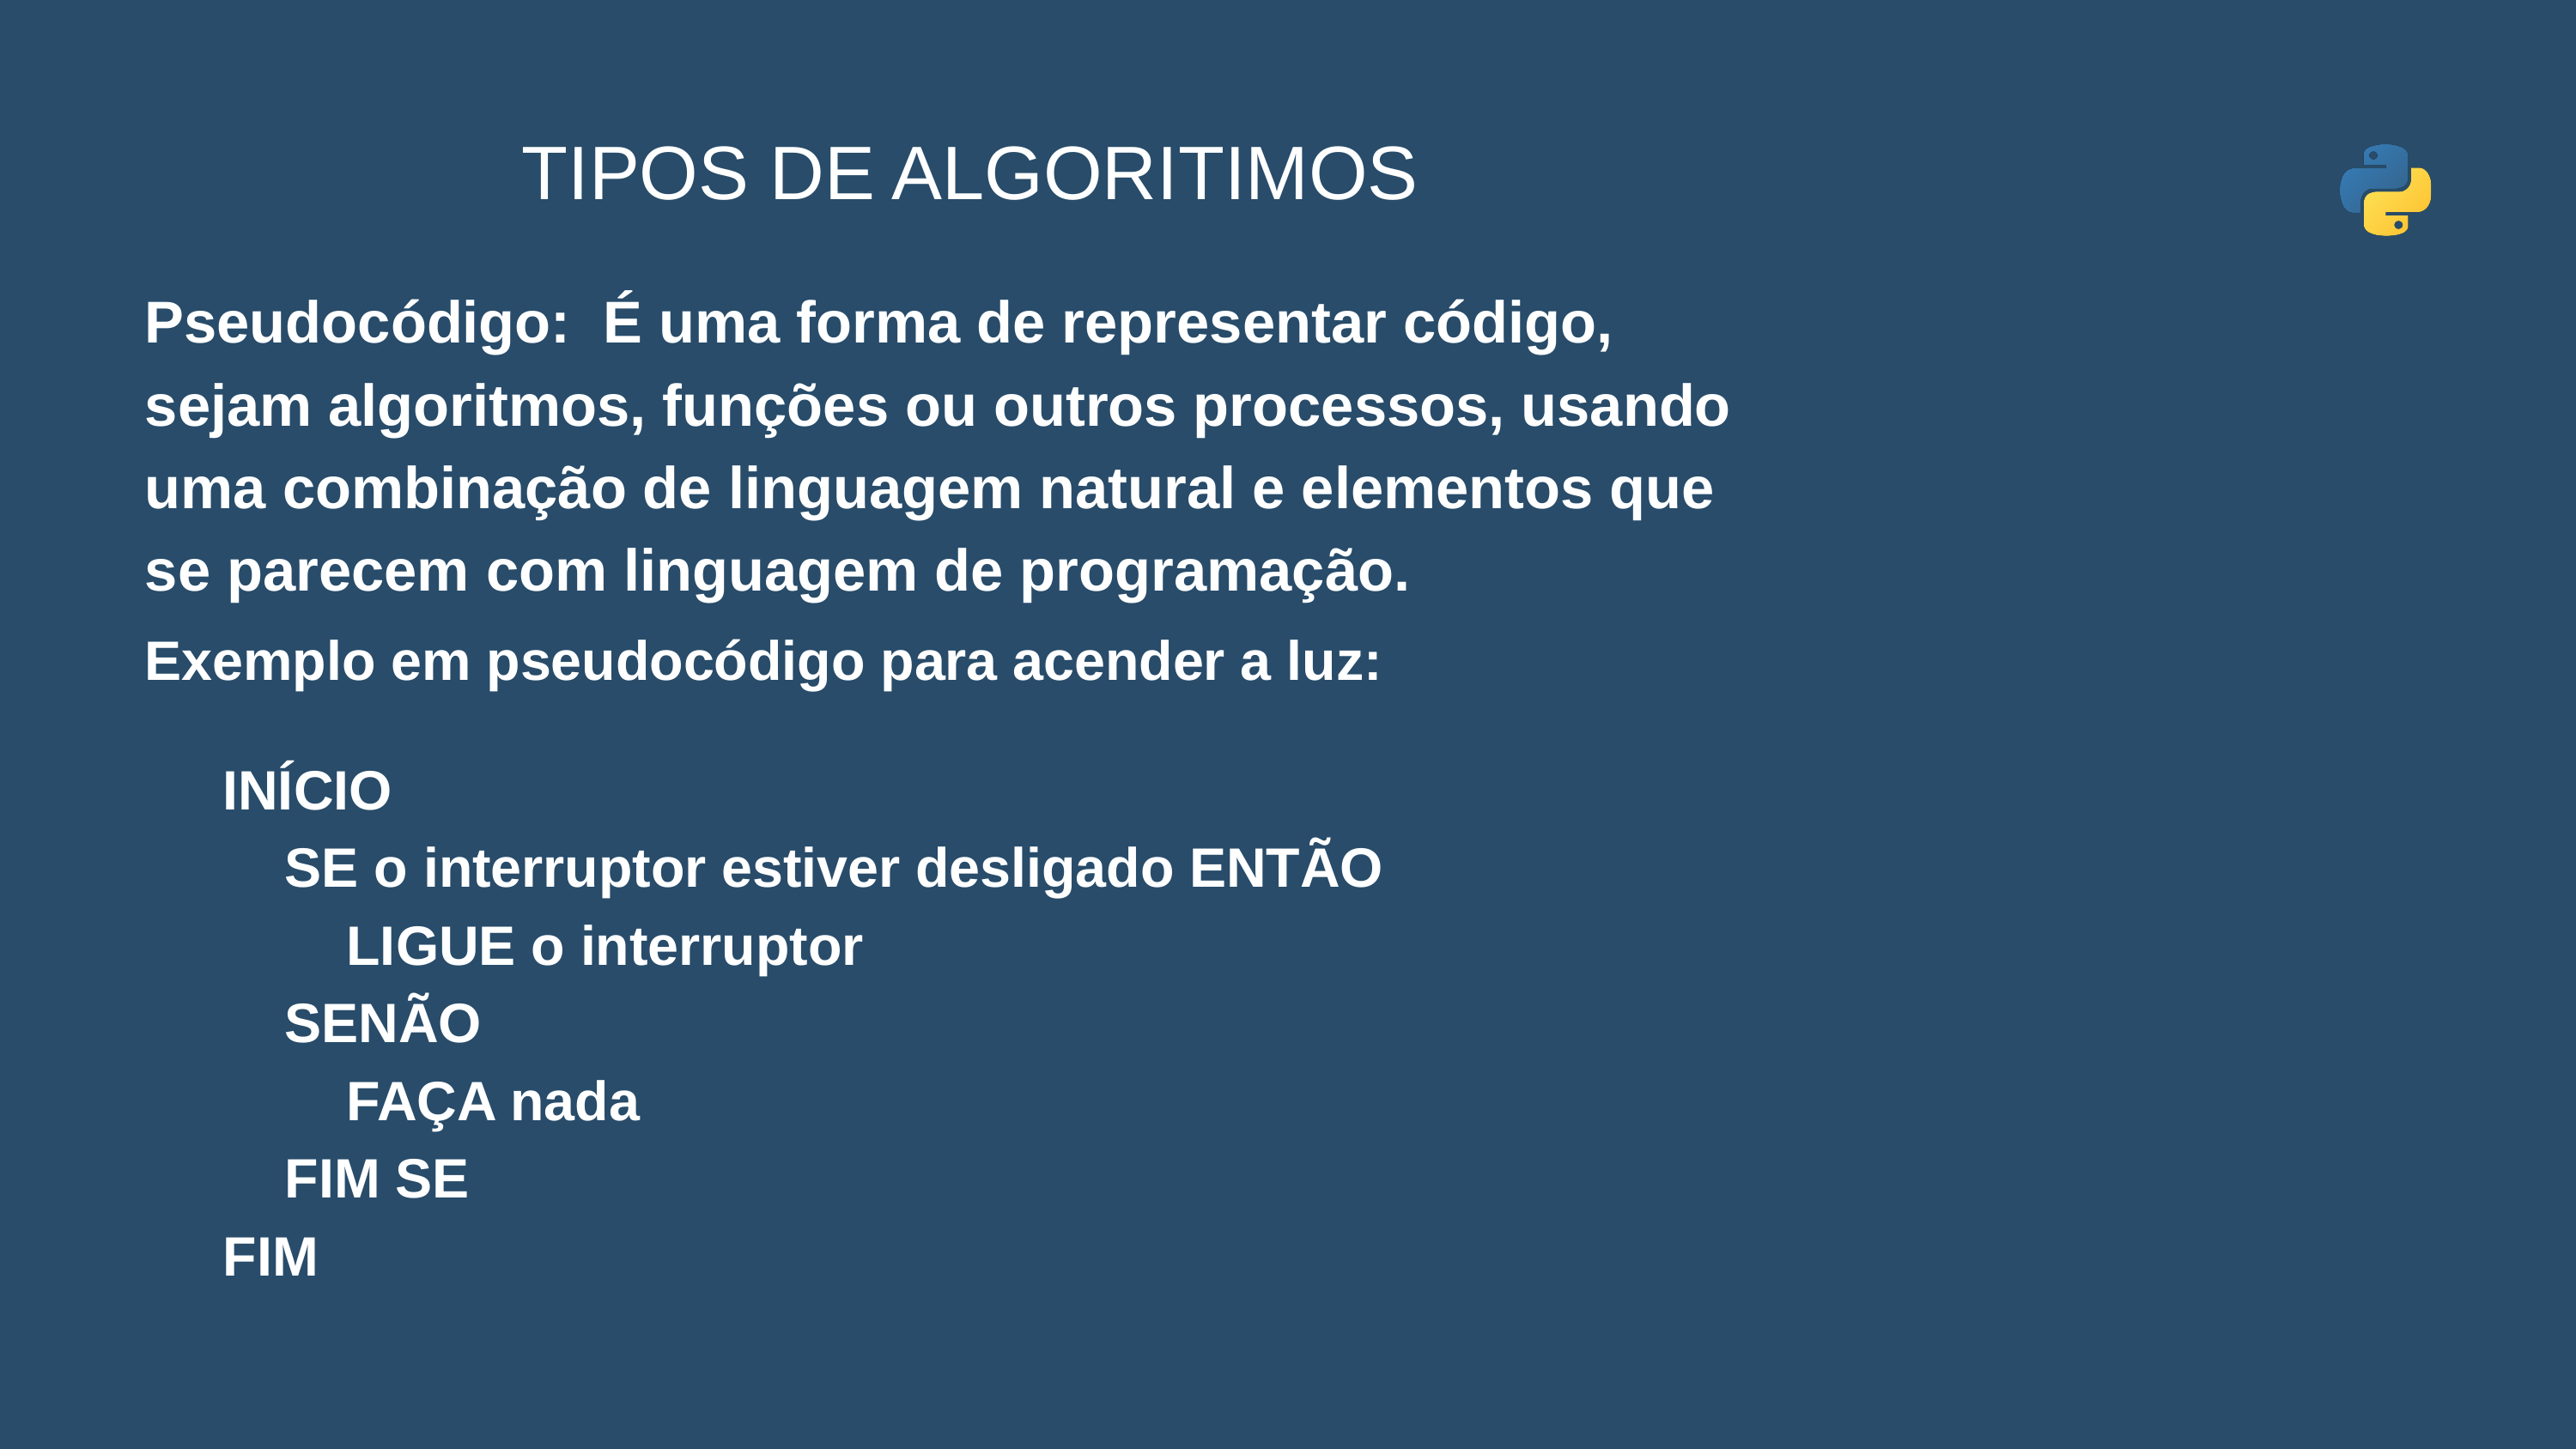

TIPOS DE ALGORITIMOS

Pseudocódigo:  É uma forma de representar código, sejam algoritmos, funções ou outros processos, usando uma combinação de linguagem natural e elementos que se parecem com linguagem de programação.
Exemplo em pseudocódigo para acender a luz:
INÍCIO
    SE o interruptor estiver desligado ENTÃO
        LIGUE o interruptor
    SENÃO
        FAÇA nada
    FIM SE
FIM